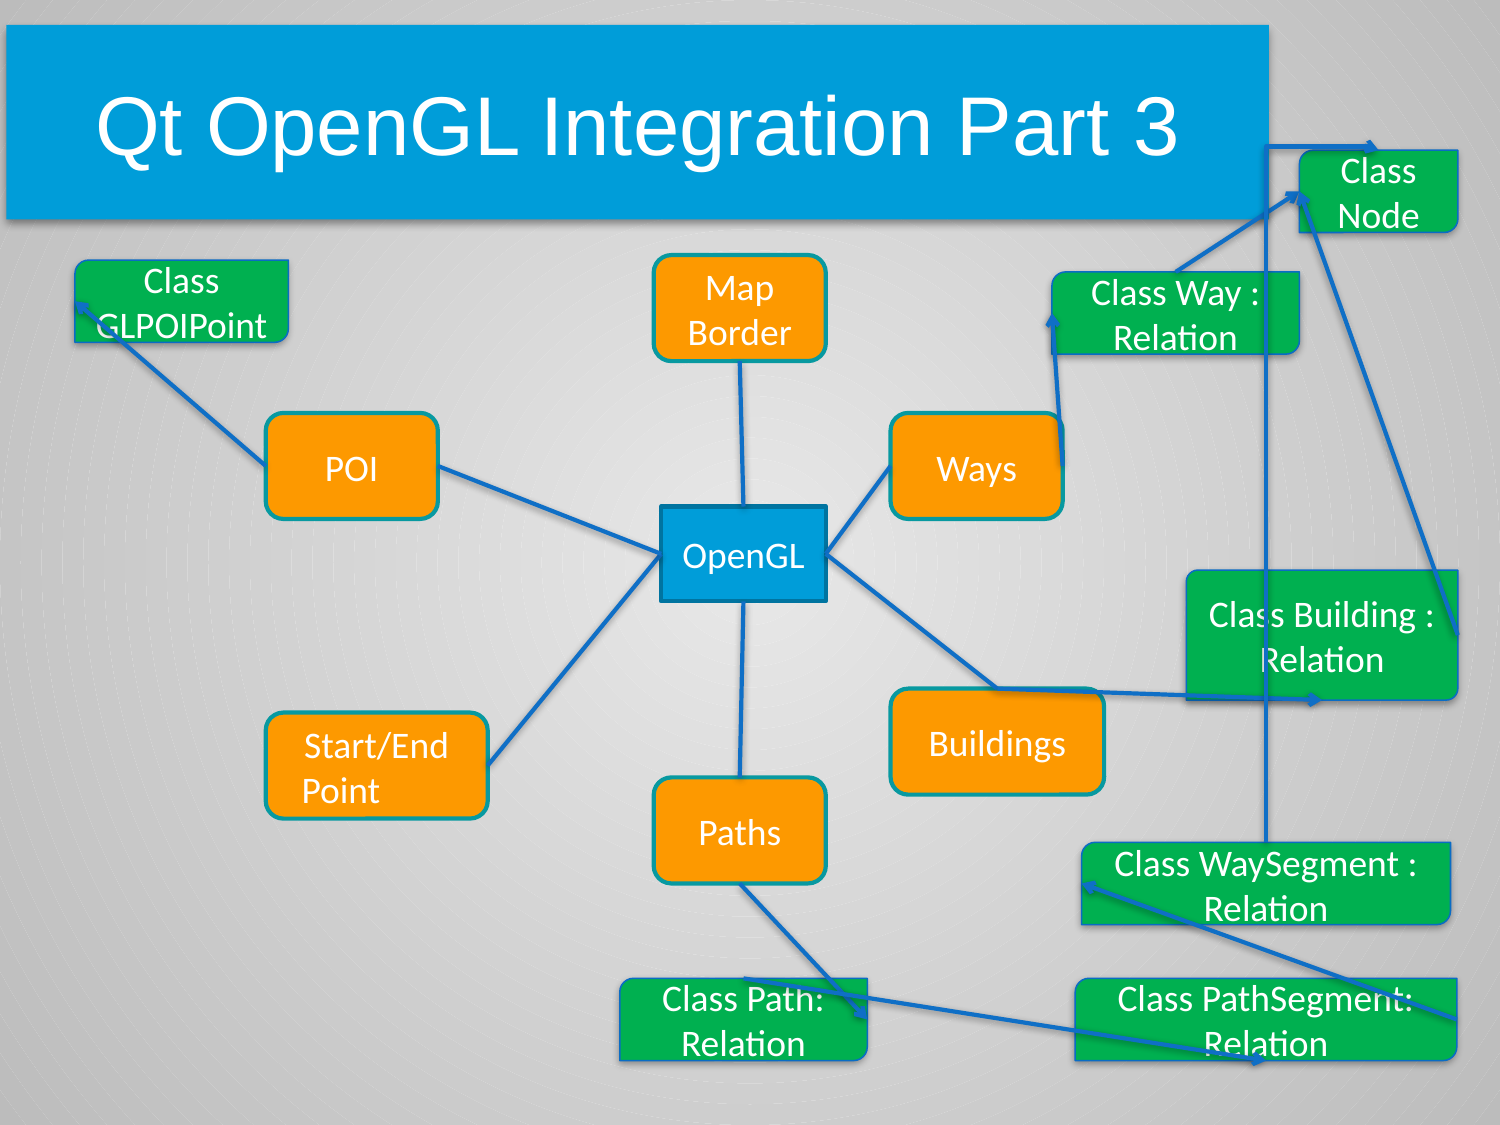

Qt OpenGL Integration Part 3
Class Node
Map Border
Class GLPOIPoint
Class Way : Relation
POI
Ways
OpenGL
Class Building : Relation
Buildings
Start/End Point
Paths
Class WaySegment : Relation
Class Path: Relation
Class PathSegment: Relation